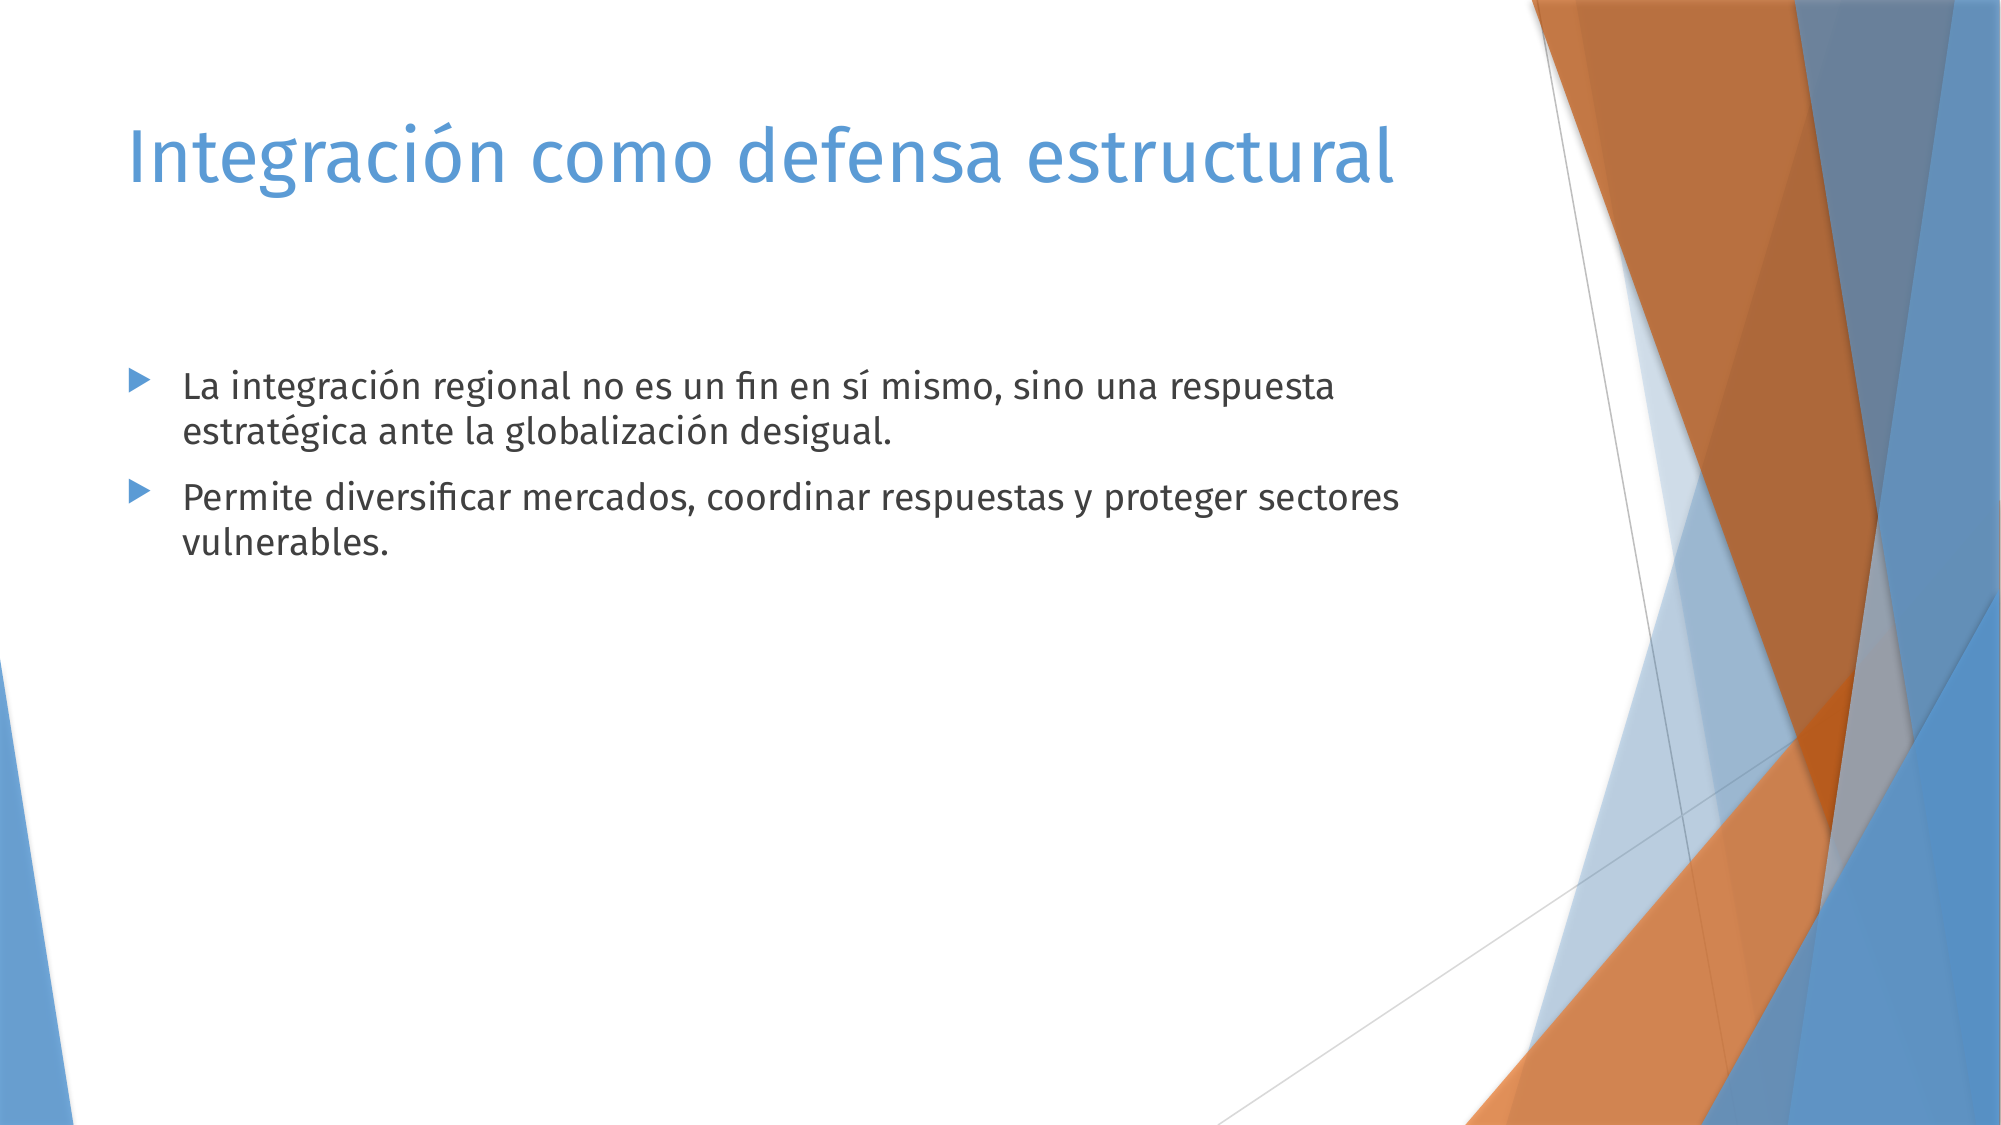

# Integración como defensa estructural
La integración regional no es un fin en sí mismo, sino una respuesta estratégica ante la globalización desigual.
Permite diversificar mercados, coordinar respuestas y proteger sectores vulnerables.